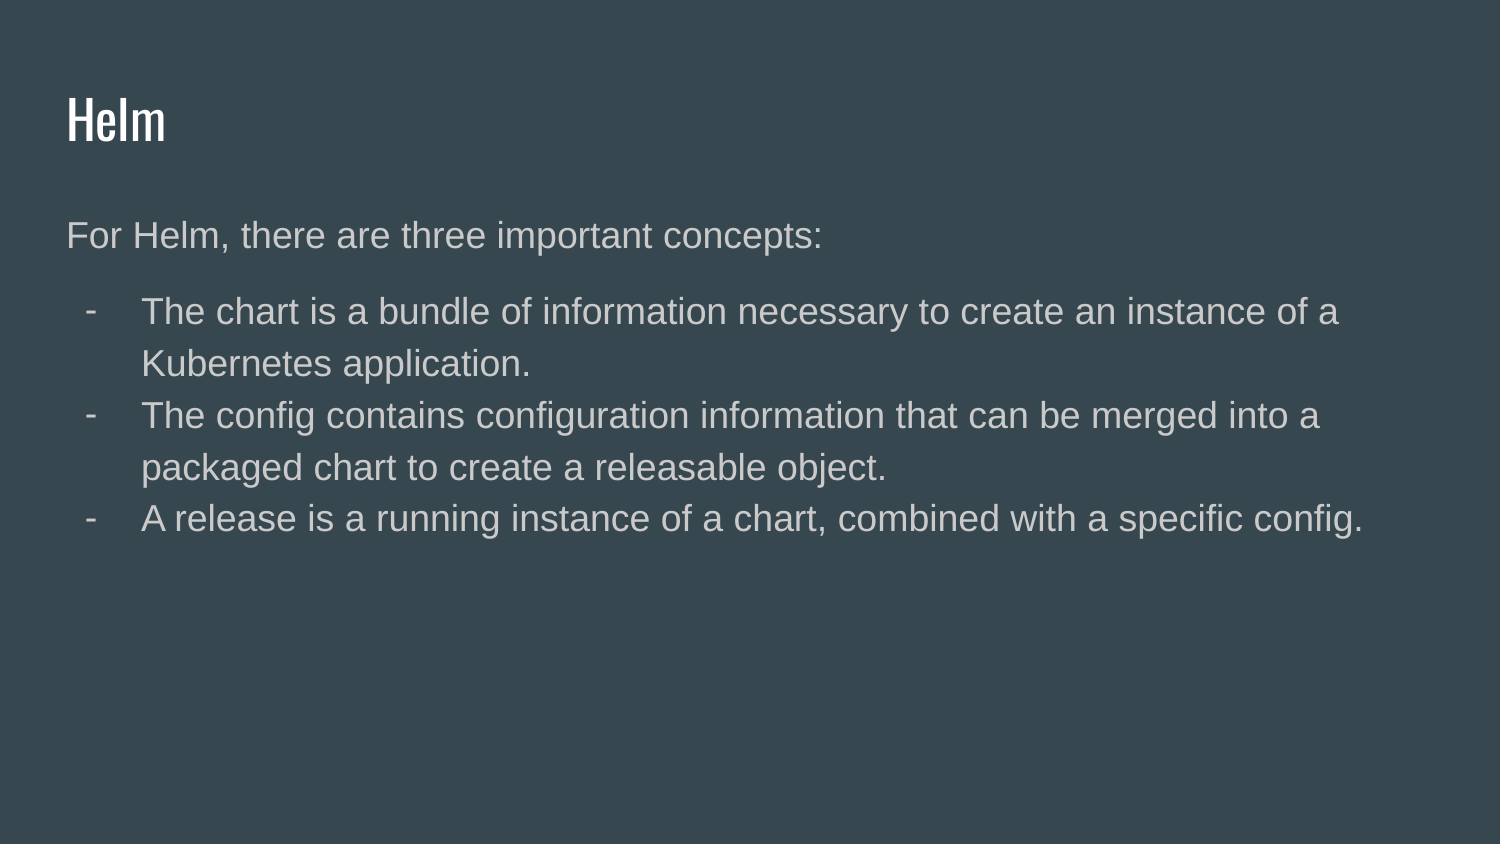

# Helm
For Helm, there are three important concepts:
The chart is a bundle of information necessary to create an instance of a Kubernetes application.
The config contains configuration information that can be merged into a packaged chart to create a releasable object.
A release is a running instance of a chart, combined with a specific config.